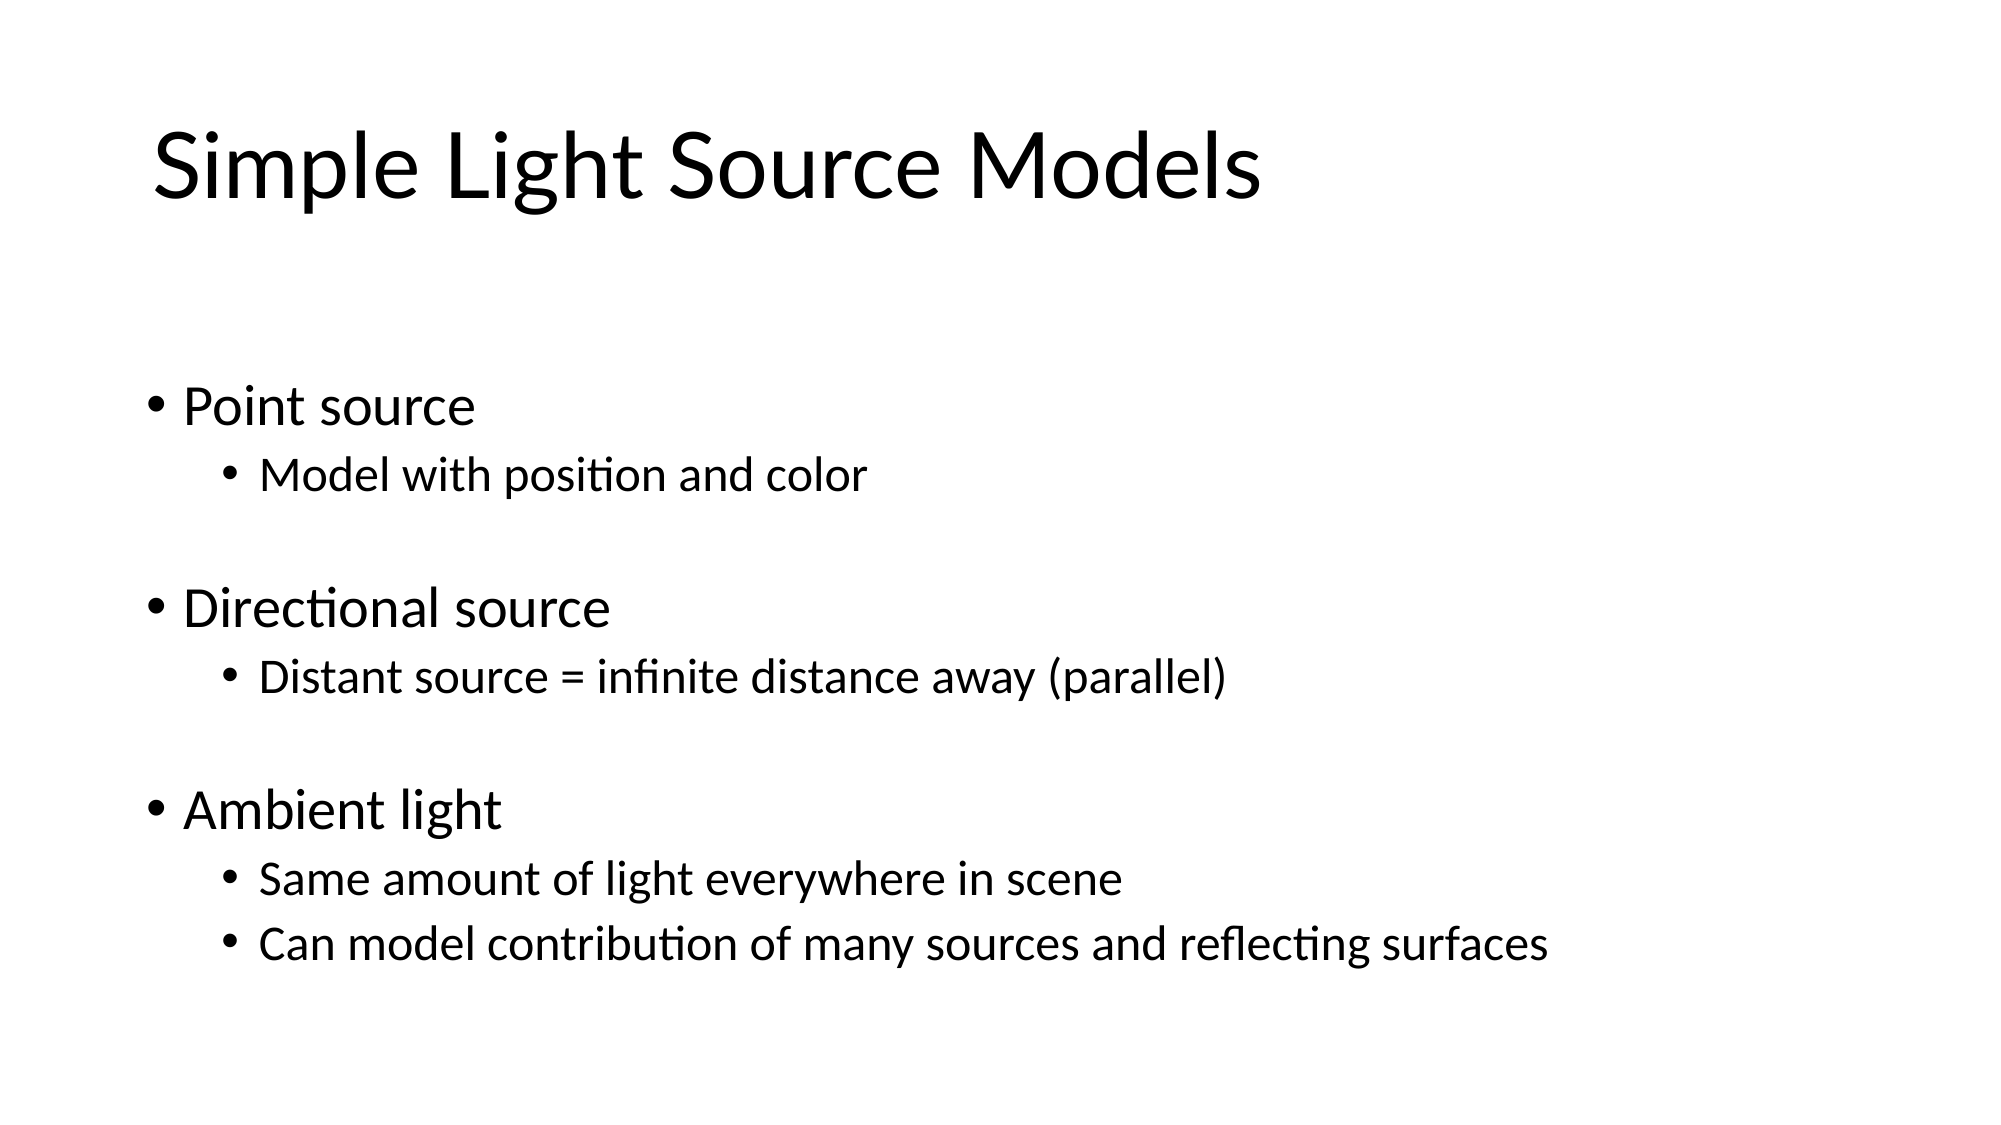

# Simple Light Source Models
Point source
Model with position and color
Directional source
Distant source = infinite distance away (parallel)
Ambient light
Same amount of light everywhere in scene
Can model contribution of many sources and reflecting surfaces